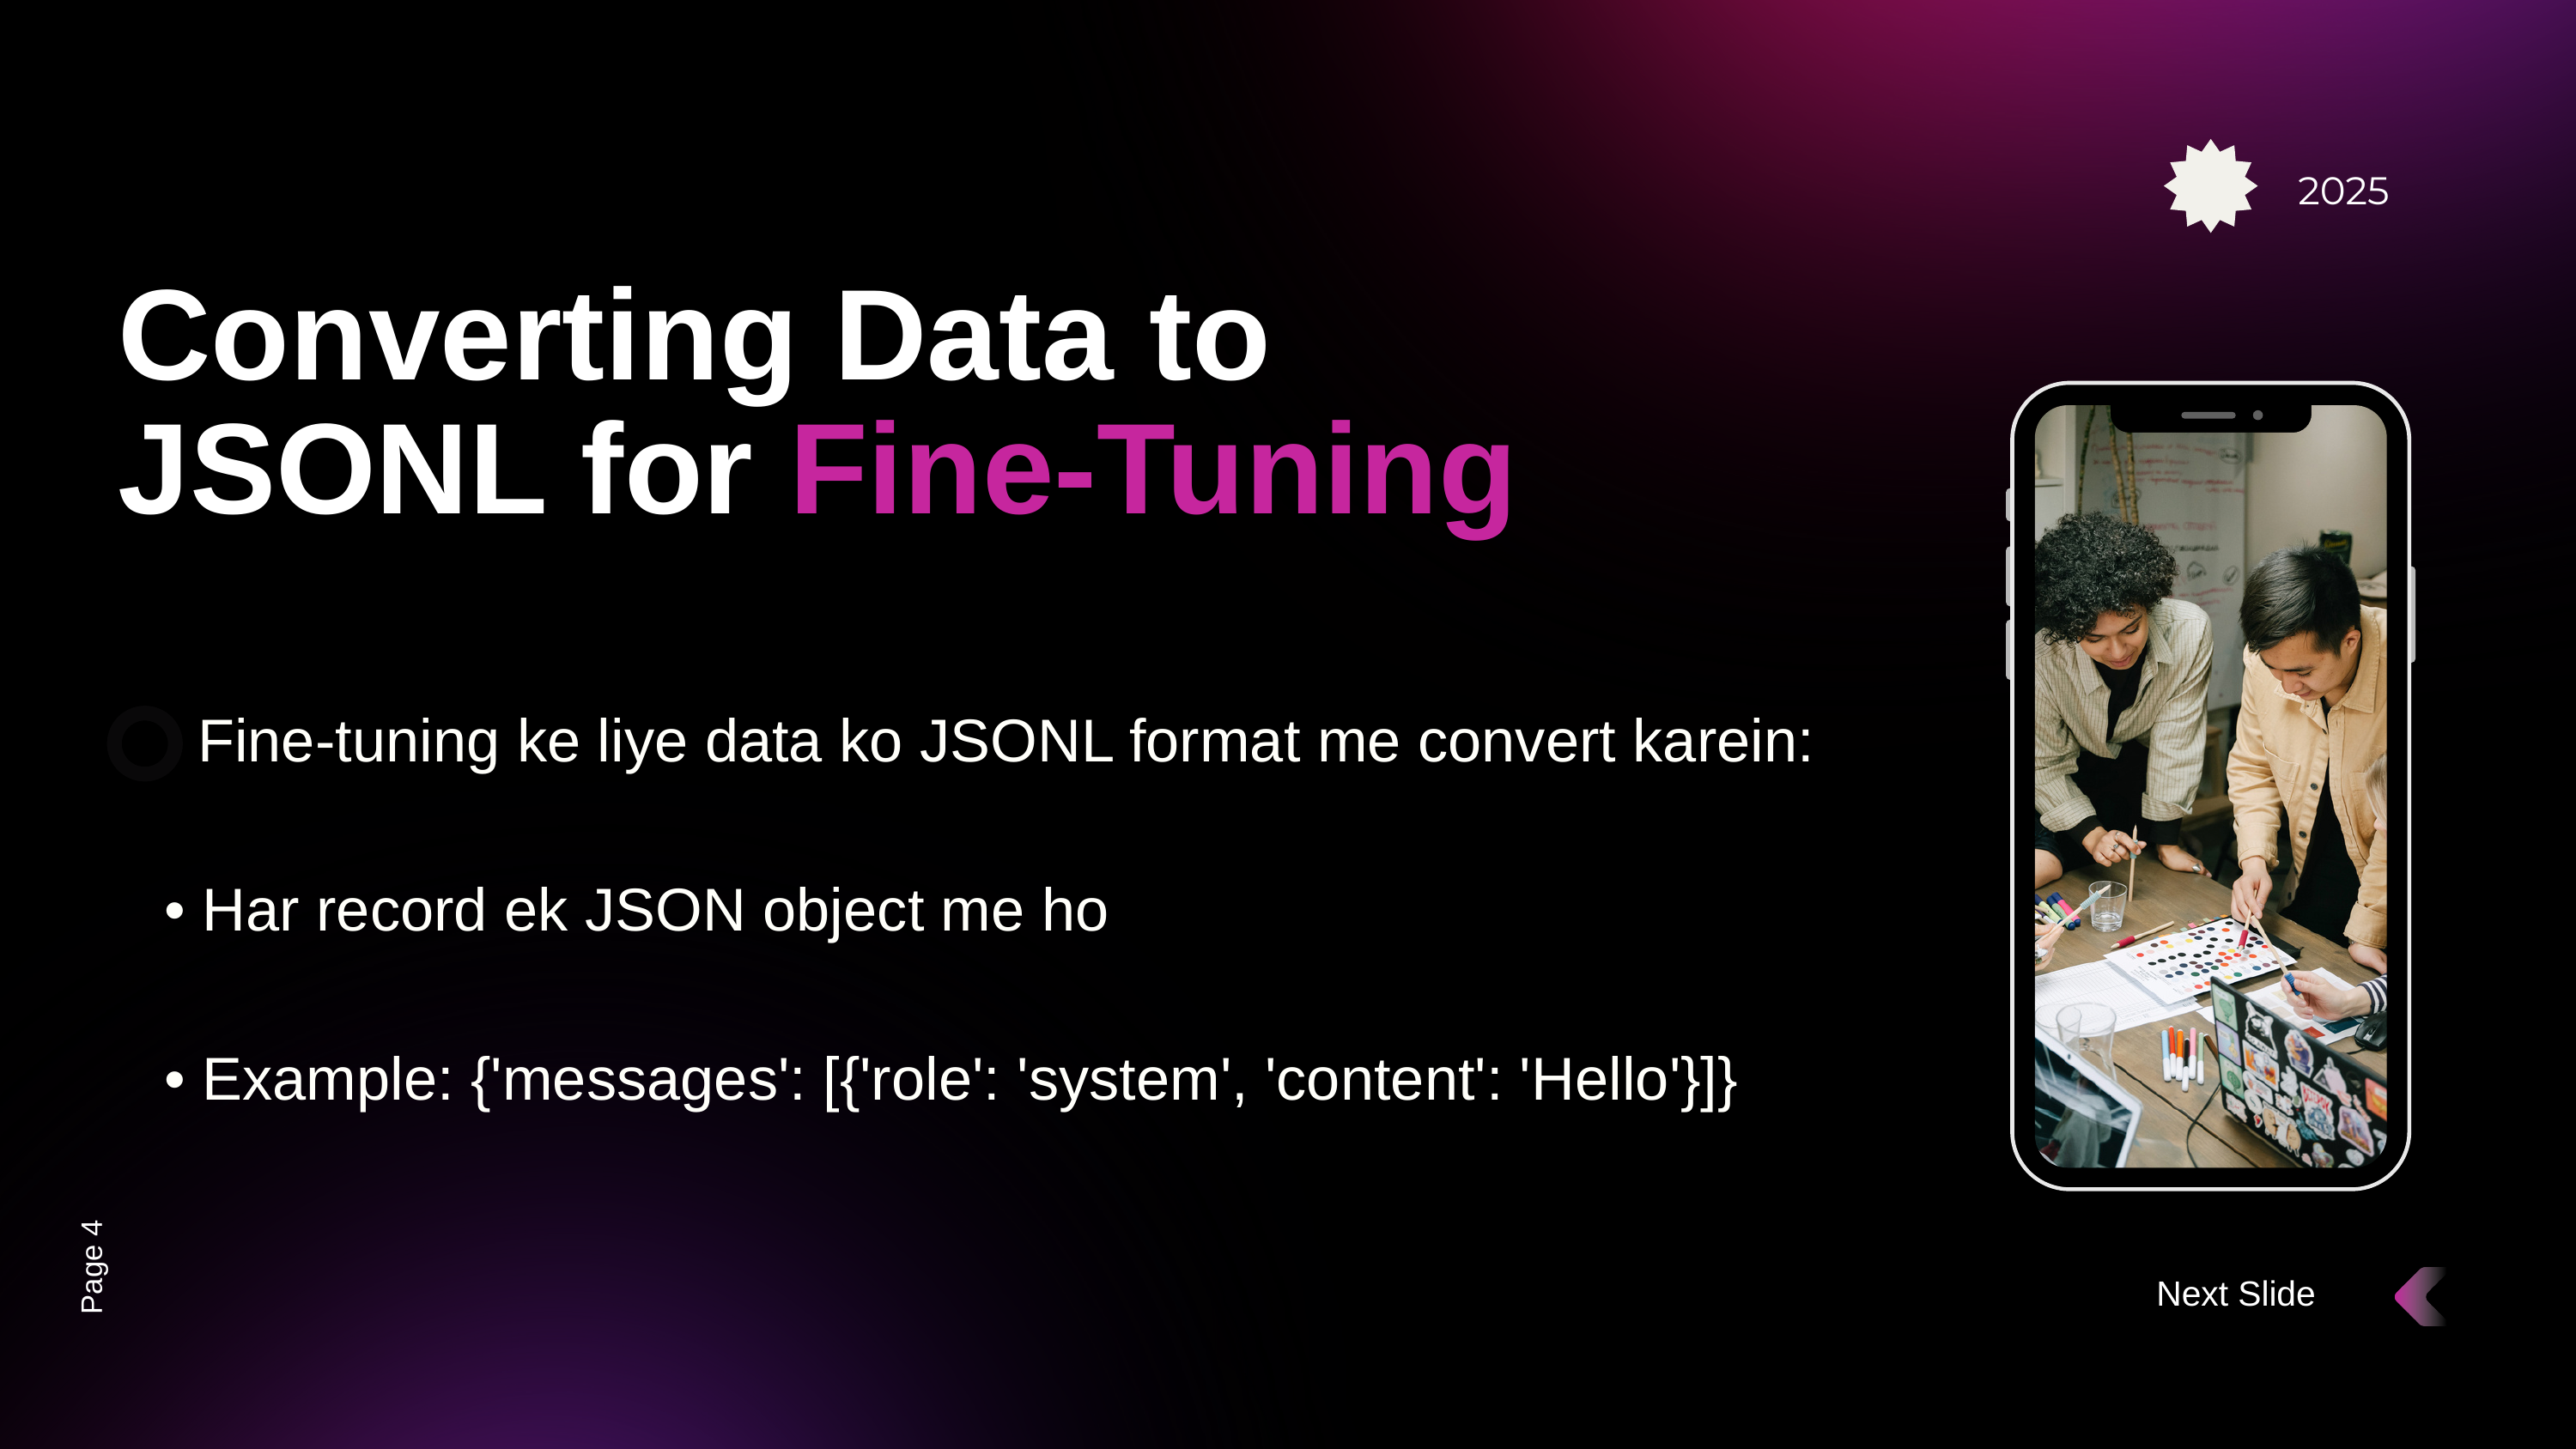

2025
Converting Data to JSONL for Fine-Tuning

  Fine-tuning ke liye data ko JSONL format me convert karein:

• Har record ek JSON object me ho

• Example: {'messages': [{'role': 'system', 'content': 'Hello'}]}

Page 4

Next Slide